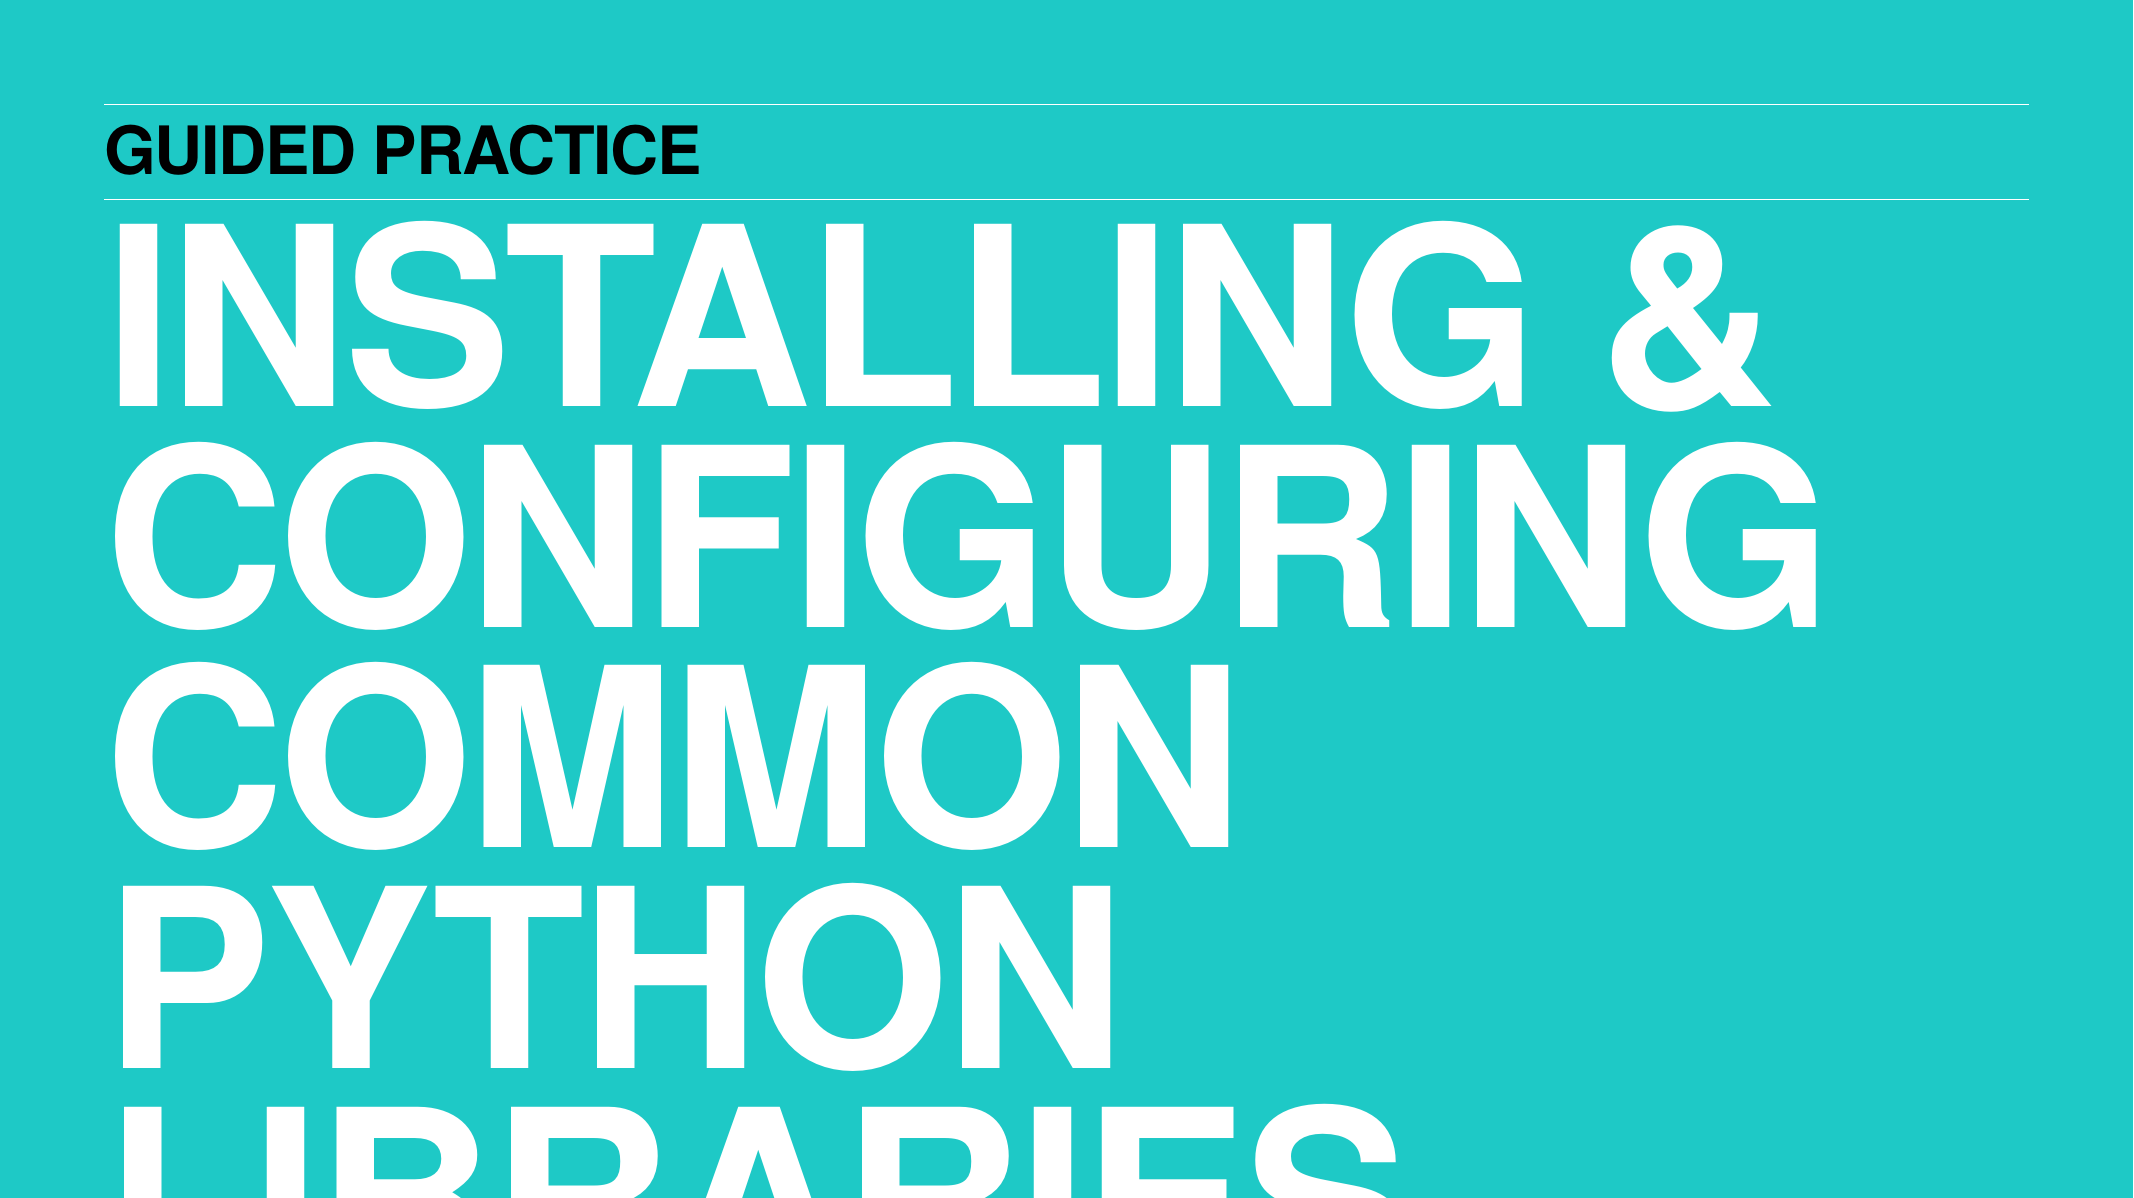

GUIDED PRACTICE
Installing & Configuring Common Python Libraries